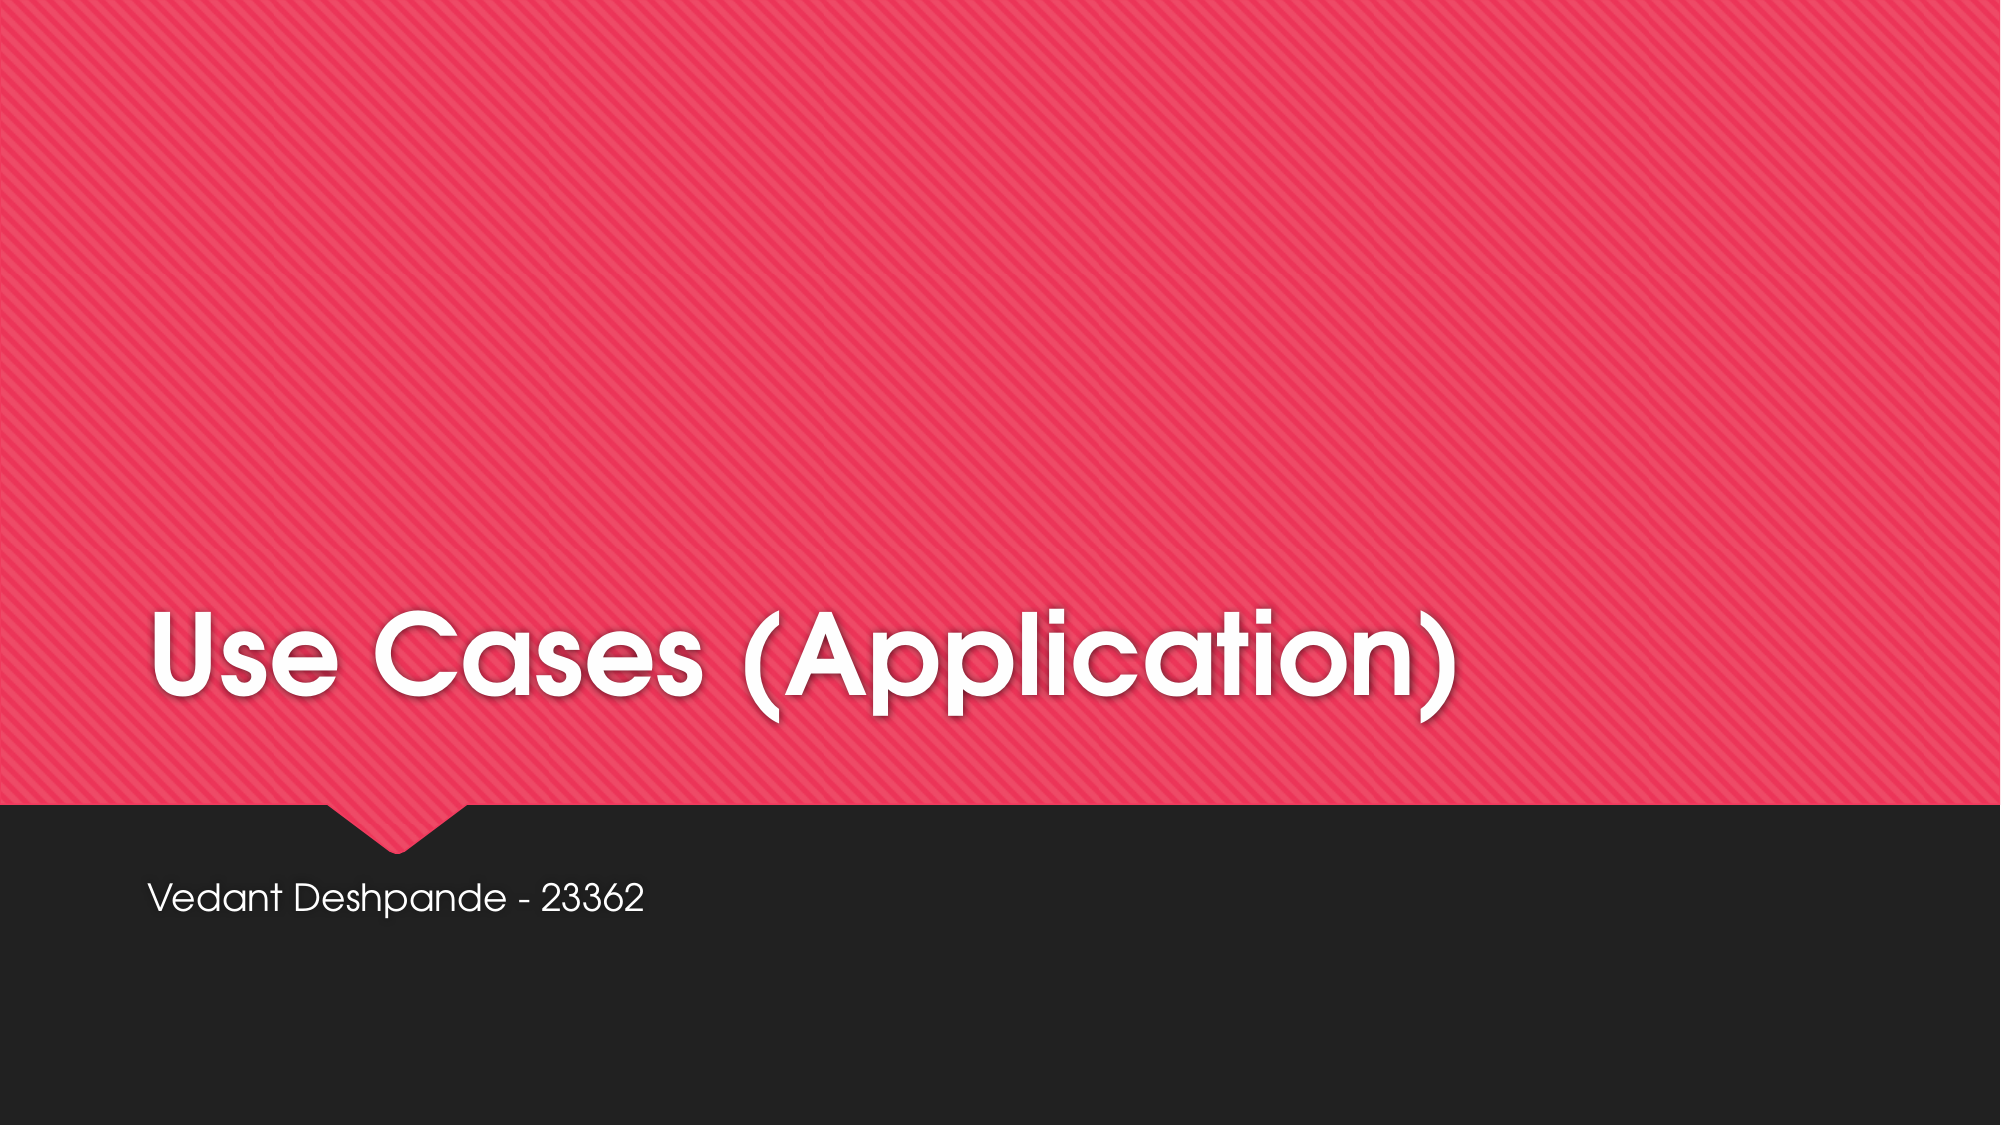

# Use Cases (Application)
Vedant Deshpande - 23362